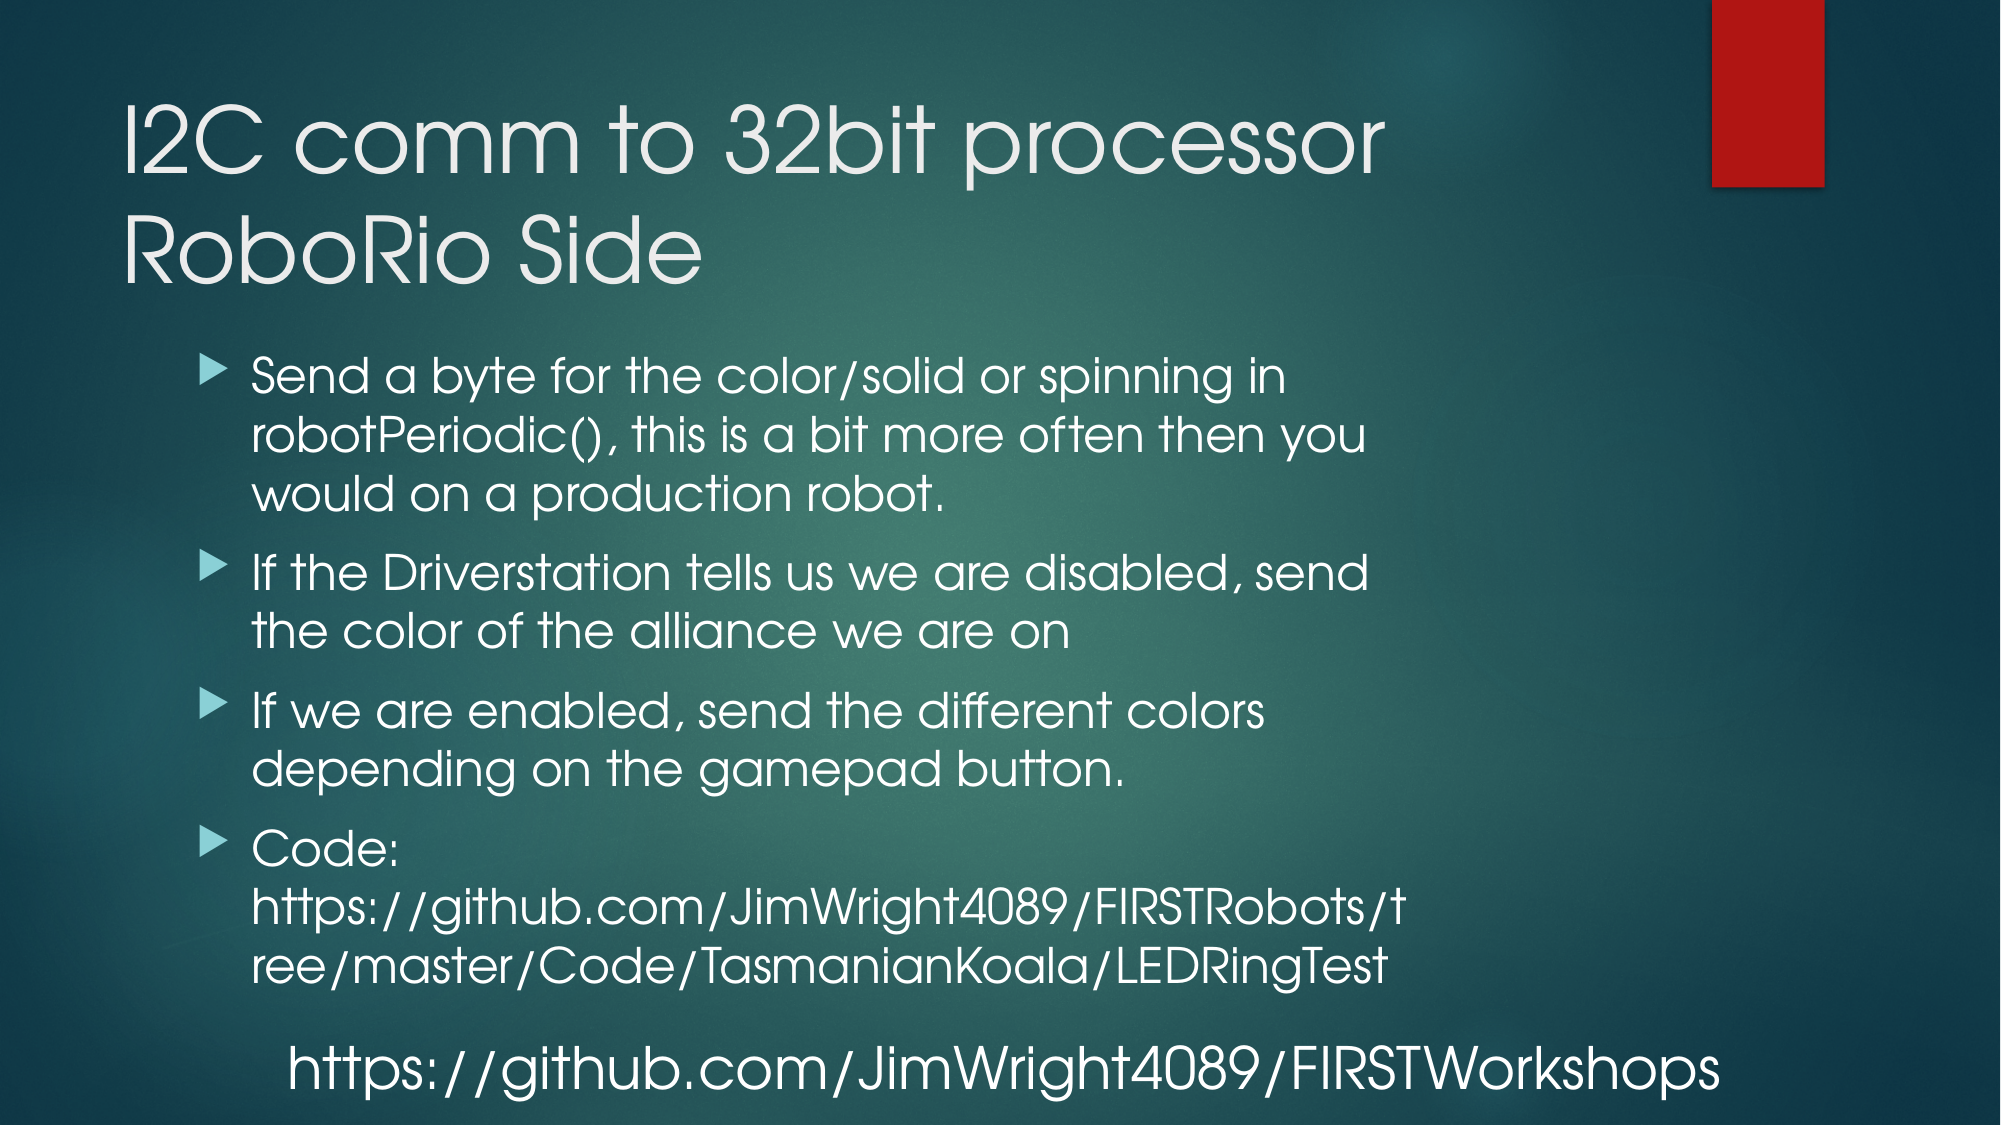

# I2C comm to 32bit processor RoboRio Side
Send a byte for the color/solid or spinning in robotPeriodic(), this is a bit more often then you would on a production robot.
If the Driverstation tells us we are disabled, send the color of the alliance we are on
If we are enabled, send the different colors depending on the gamepad button.
Code: https://github.com/JimWright4089/FIRSTRobots/tree/master/Code/TasmanianKoala/LEDRingTest

https://github.com/JimWright4089/FIRSTWorkshops